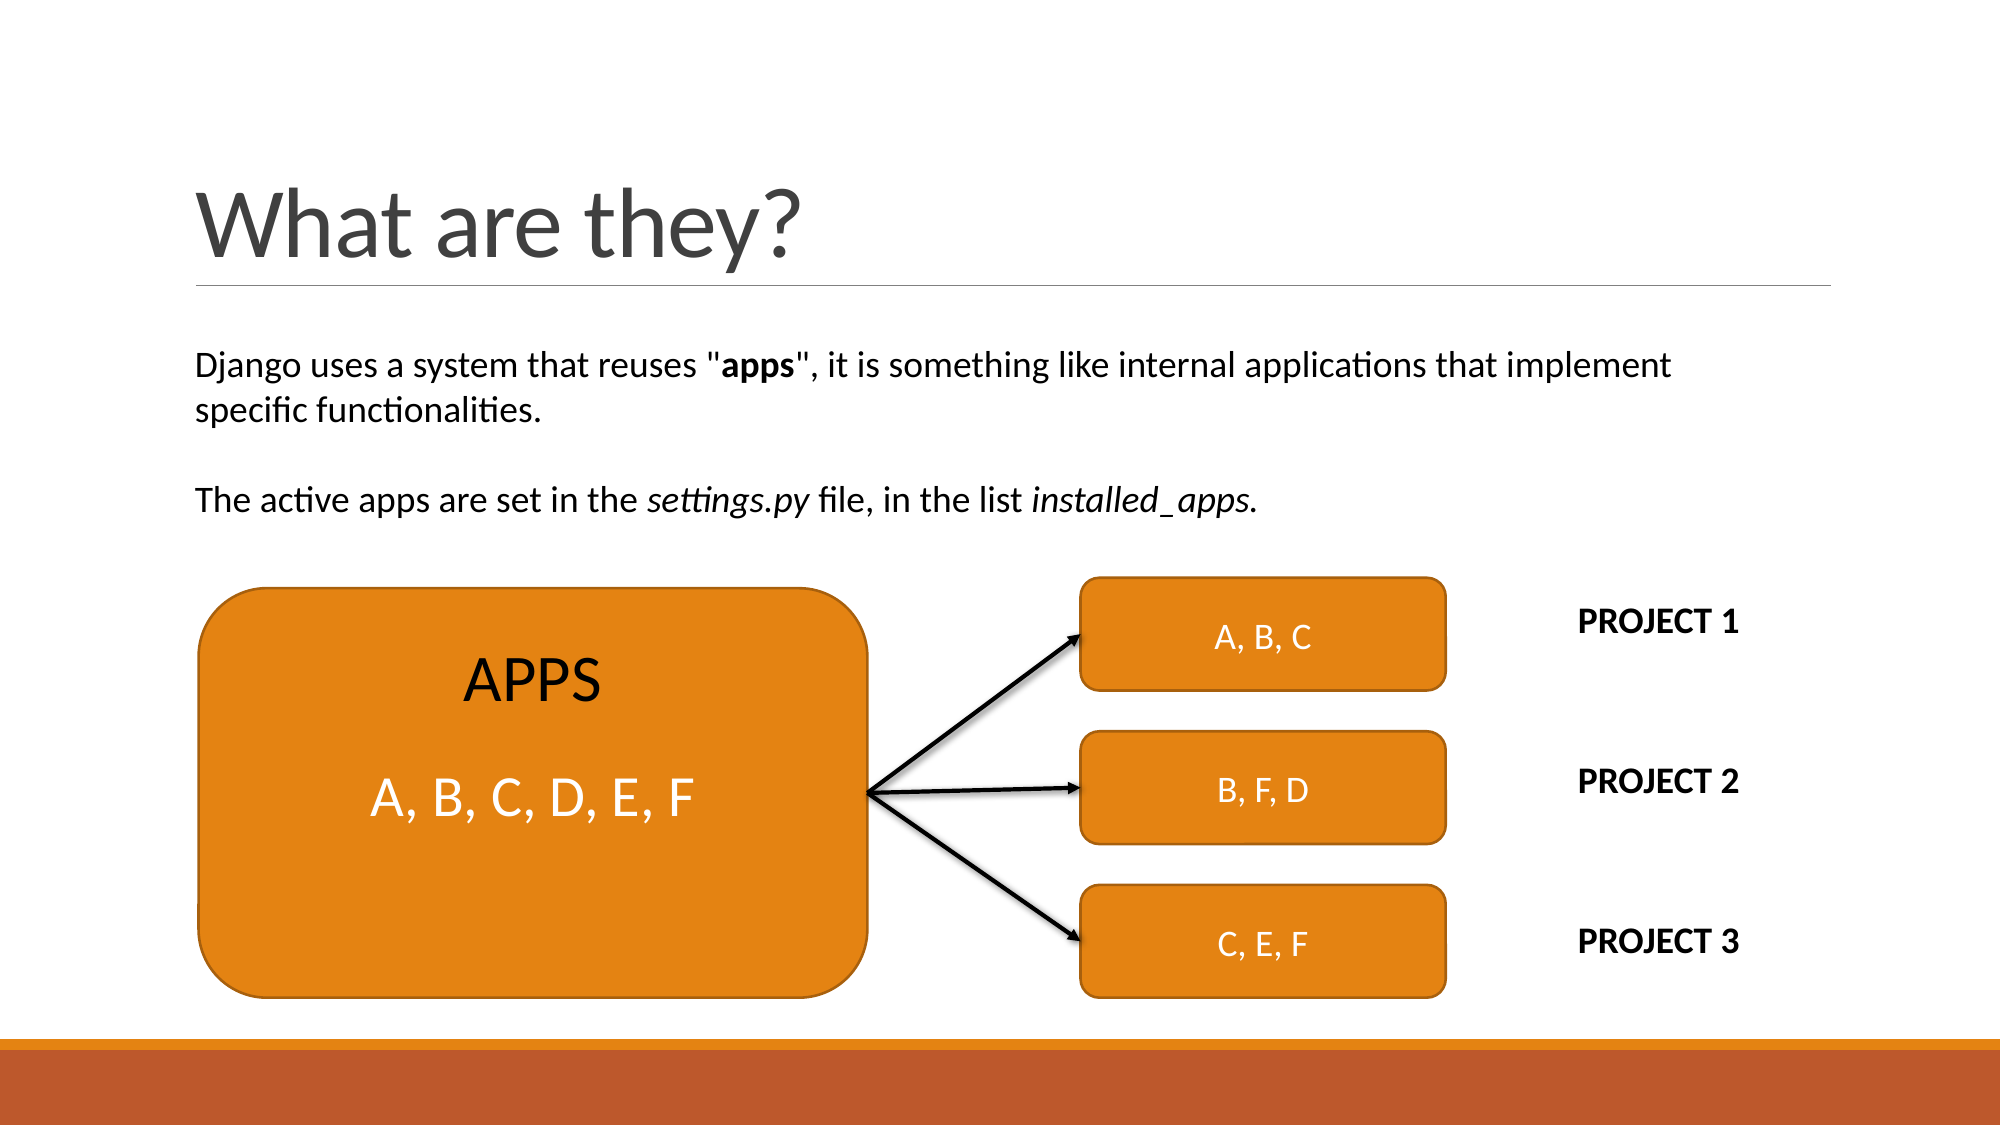

# What are they?
Django uses a system that reuses "apps", it is something like internal applications that implement specific functionalities.

The active apps are set in the settings.py file, in the list installed_apps.
A, B, C
A, B, C, D, E, F
PROJECT 1
APPS
B, F, D
PROJECT 2
C, E, F
PROJECT 3